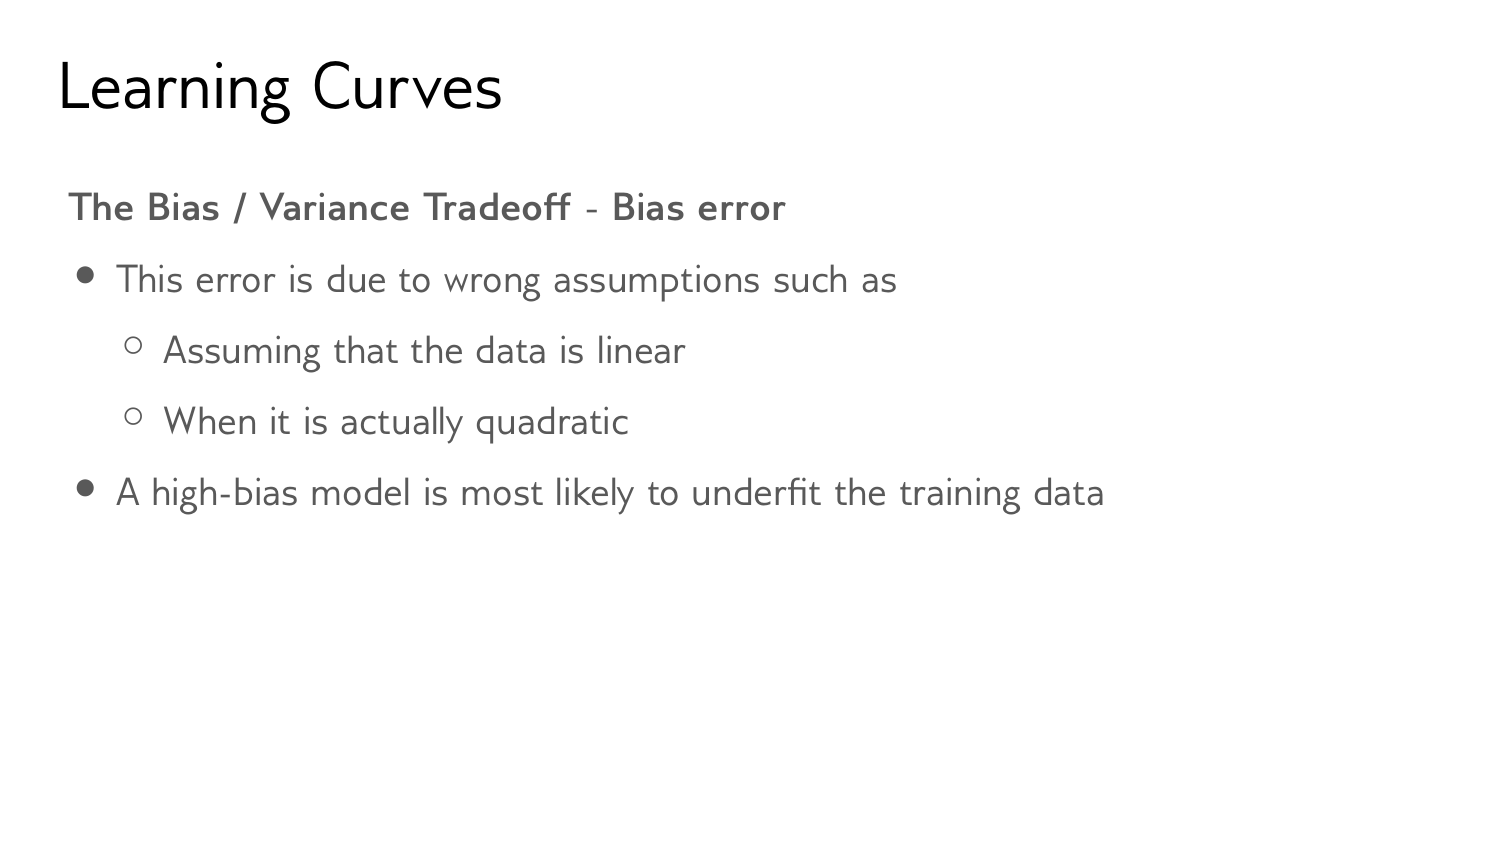

Learning Curves
The Bias / Variance Tradeoff - Bias error
This error is due to wrong assumptions such as
Assuming that the data is linear
When it is actually quadratic
A high-bias model is most likely to underfit the training data